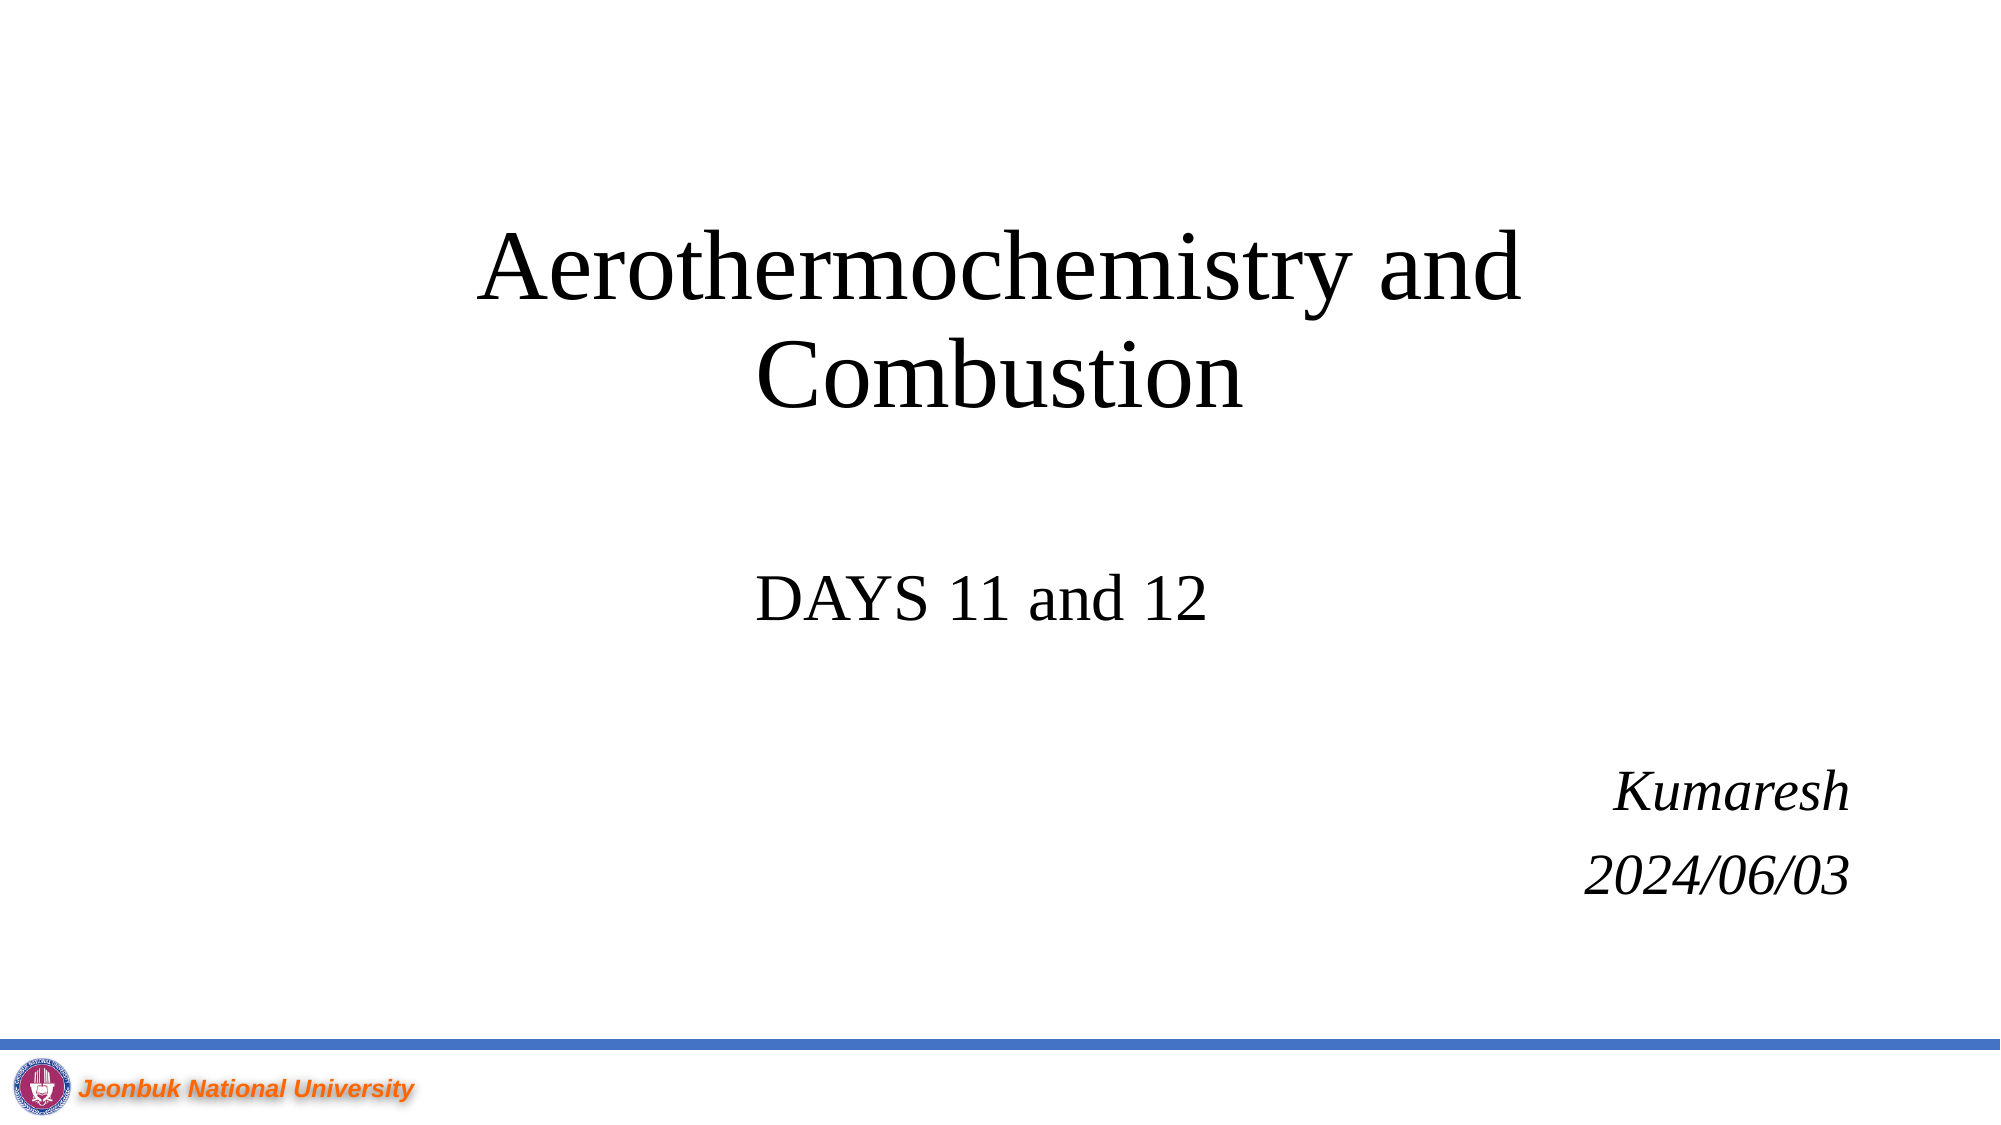

# Aerothermochemistry and Combustion
DAYS 11 and 12
Kumaresh
2024/06/03